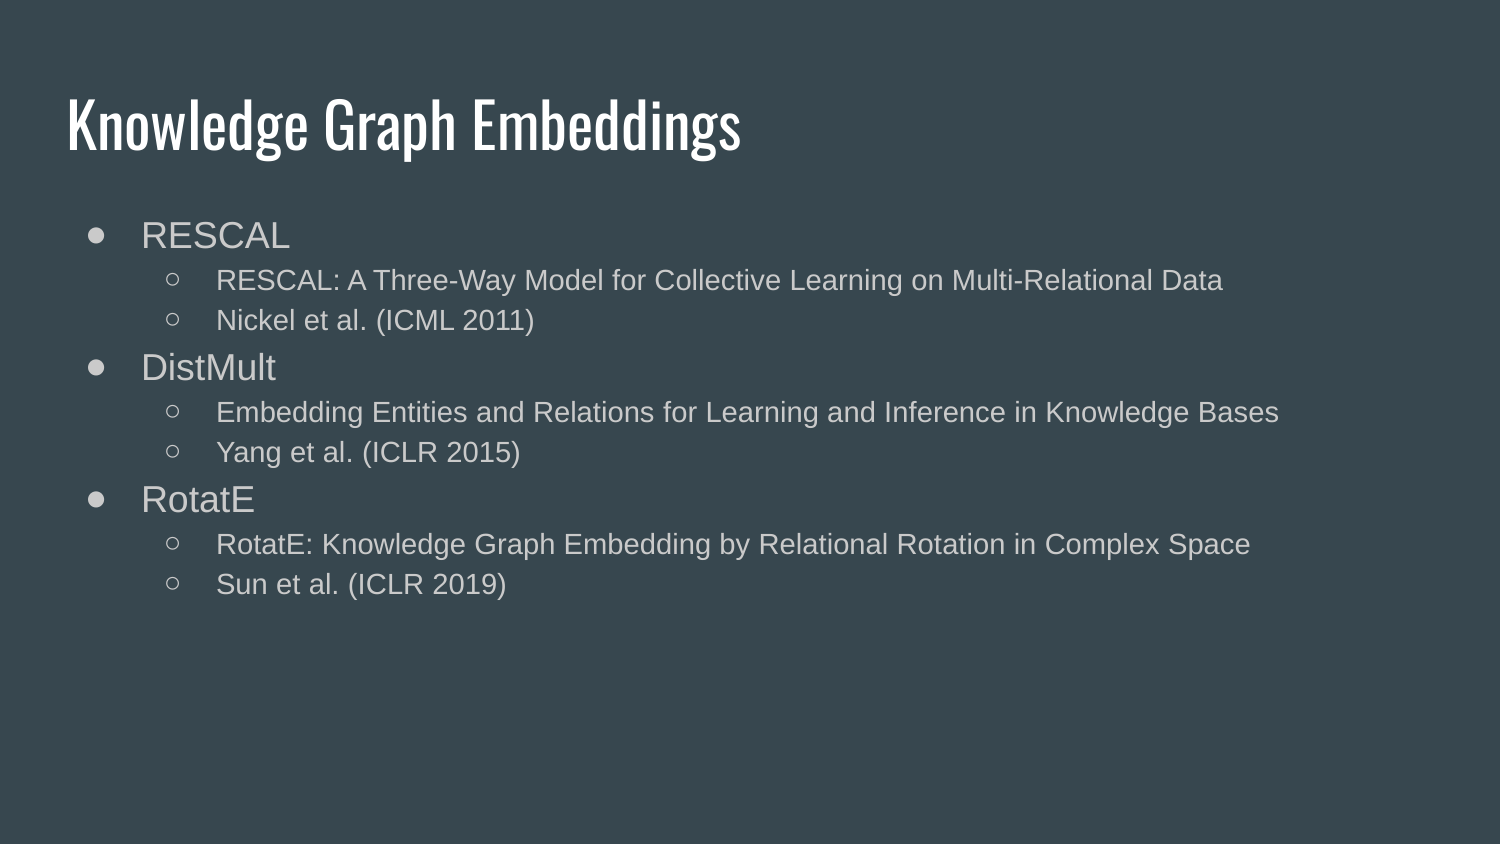

# Knowledge Graph Embeddings
RESCAL
RESCAL: A Three-Way Model for Collective Learning on Multi-Relational Data
Nickel et al. (ICML 2011)
DistMult
Embedding Entities and Relations for Learning and Inference in Knowledge Bases
Yang et al. (ICLR 2015)
RotatE
RotatE: Knowledge Graph Embedding by Relational Rotation in Complex Space
Sun et al. (ICLR 2019)